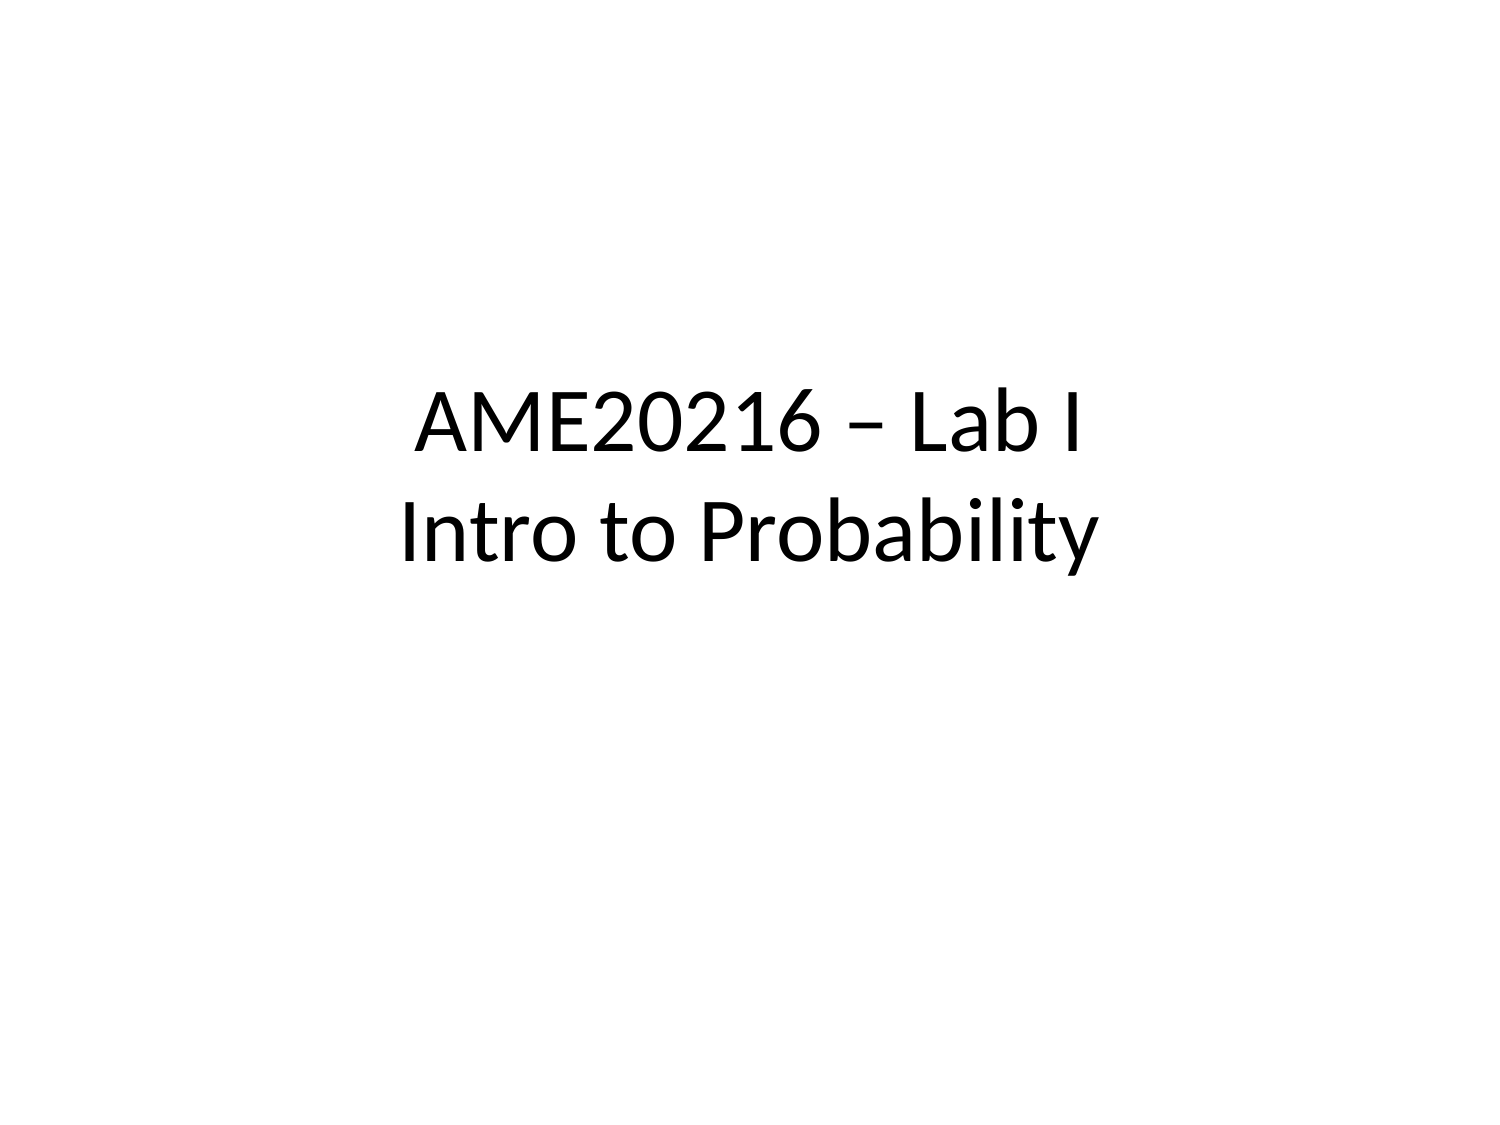

# AME20216 – Lab I Intro to Probability